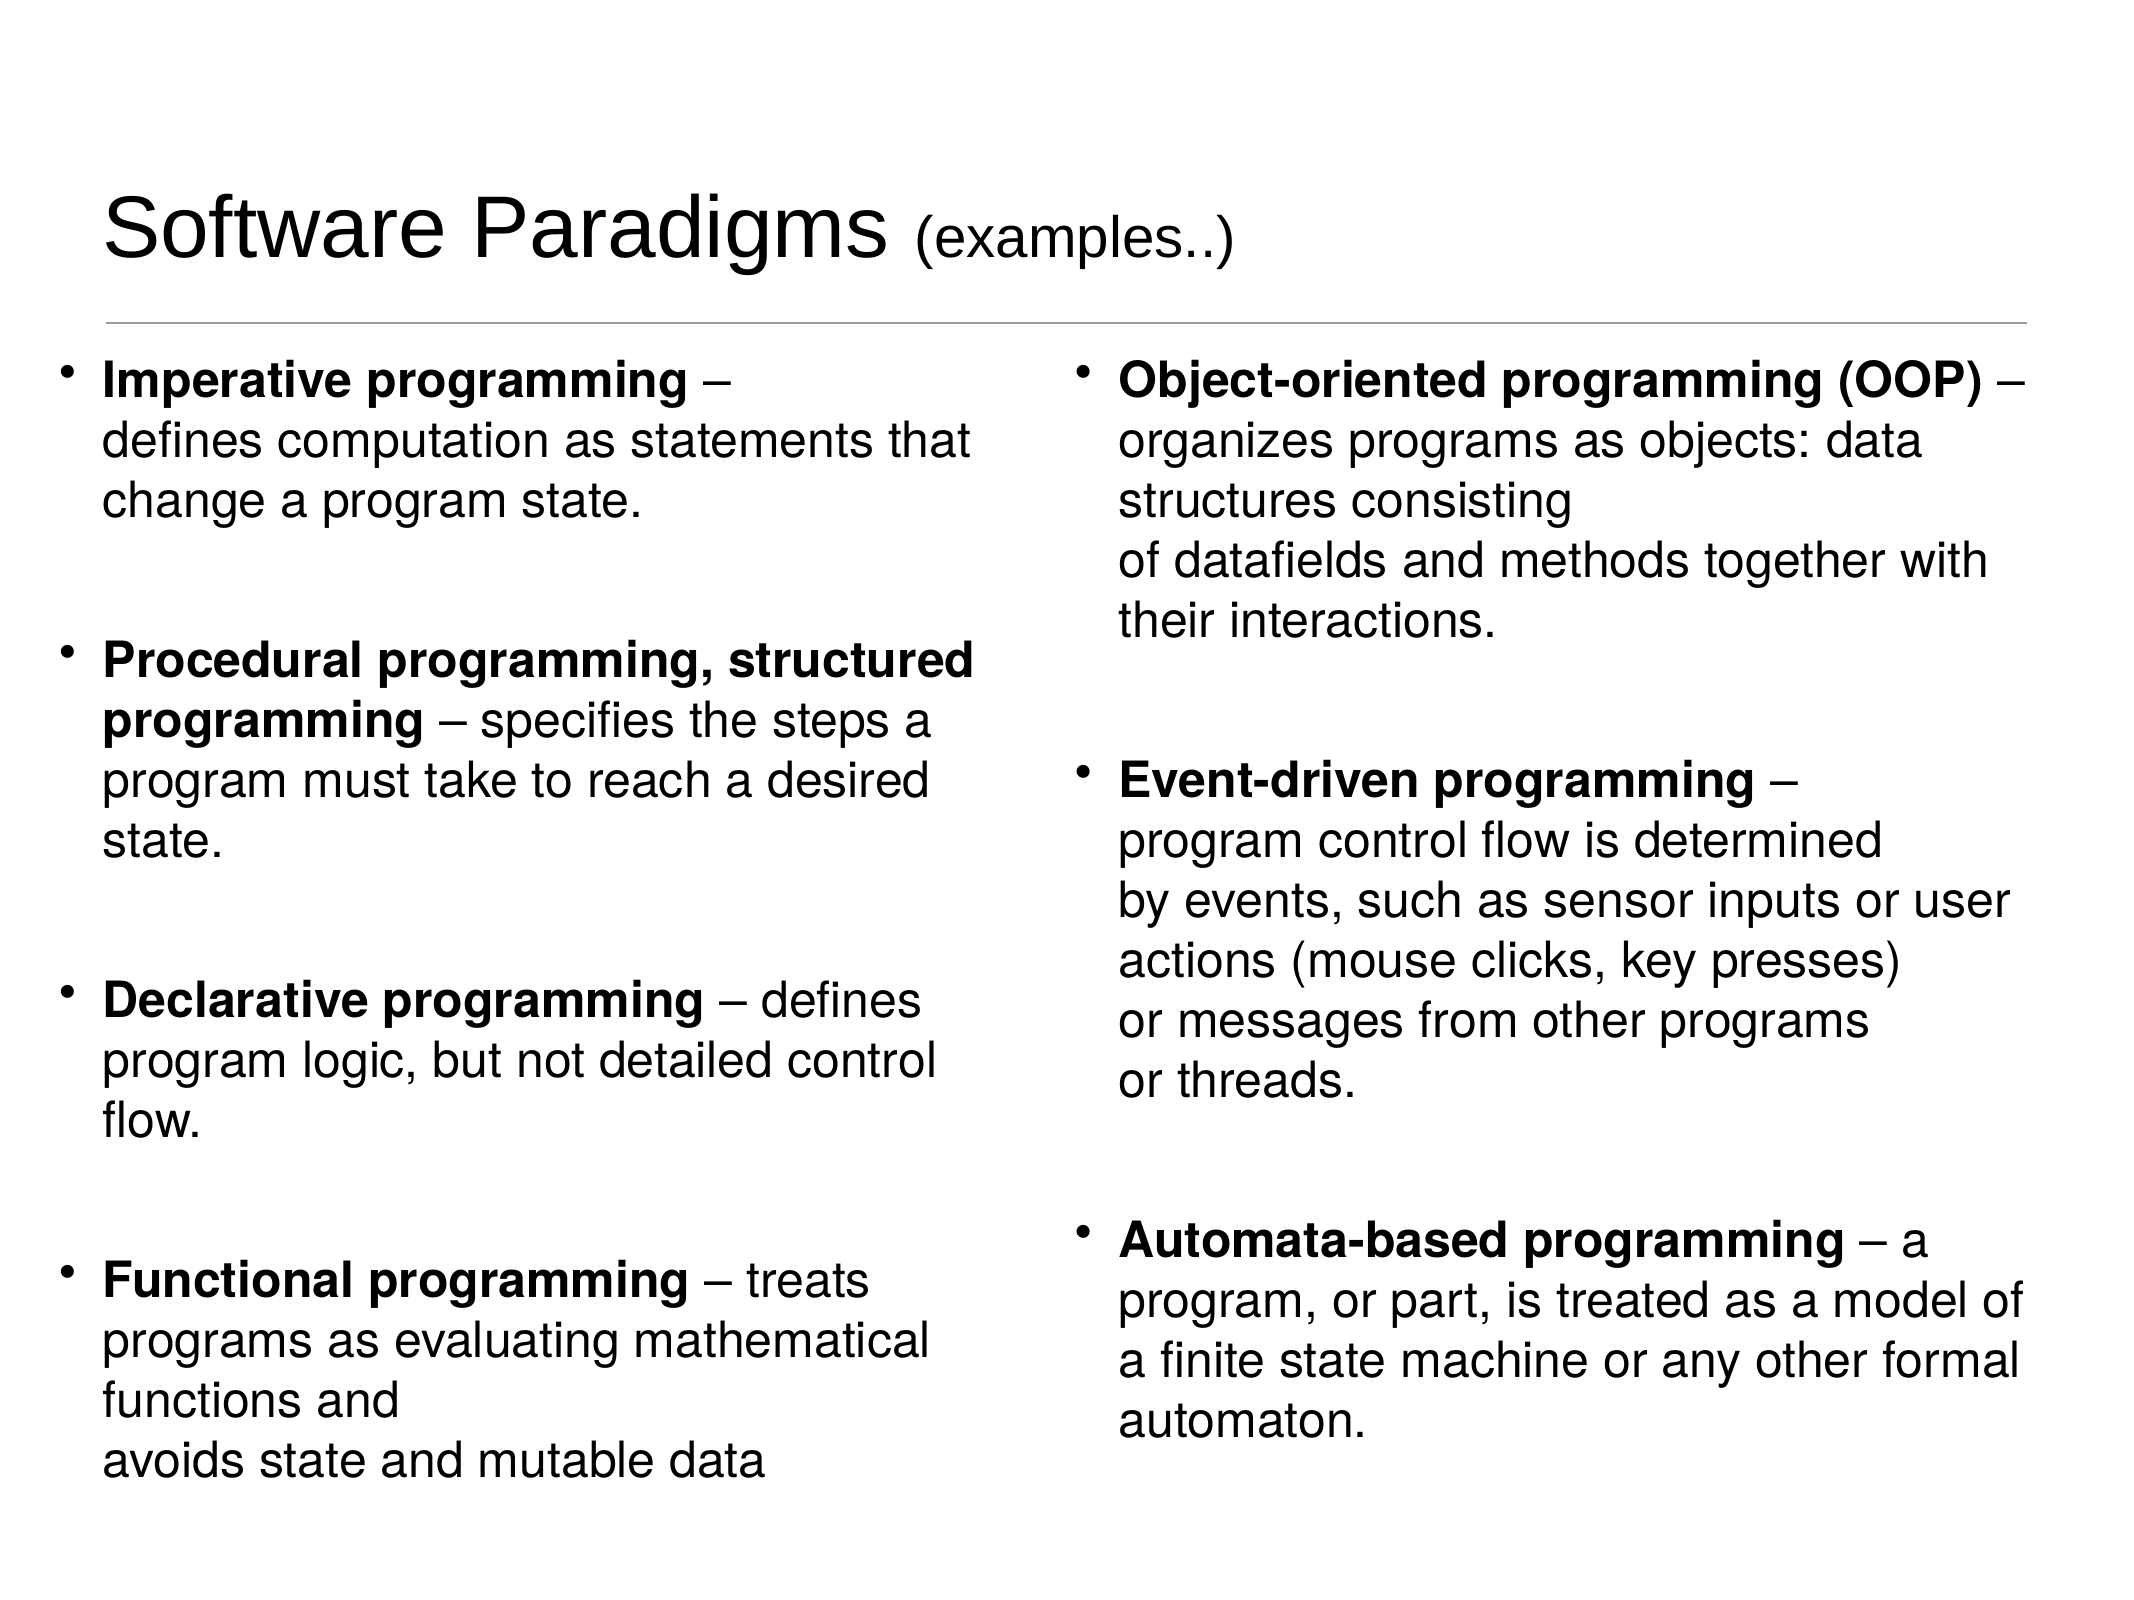

# Software Paradigms (examples..)
Imperative programming – defines computation as statements that change a program state.
Procedural programming, structured programming – specifies the steps a program must take to reach a desired state.
Declarative programming – defines program logic, but not detailed control flow.
Functional programming – treats programs as evaluating mathematical functions and avoids state and mutable data
Object-oriented programming (OOP) – organizes programs as objects: data structures consisting of datafields and methods together with their interactions.
Event-driven programming – program control flow is determined by events, such as sensor inputs or user actions (mouse clicks, key presses) or messages from other programs or threads.
Automata-based programming – a program, or part, is treated as a model of a finite state machine or any other formal automaton.